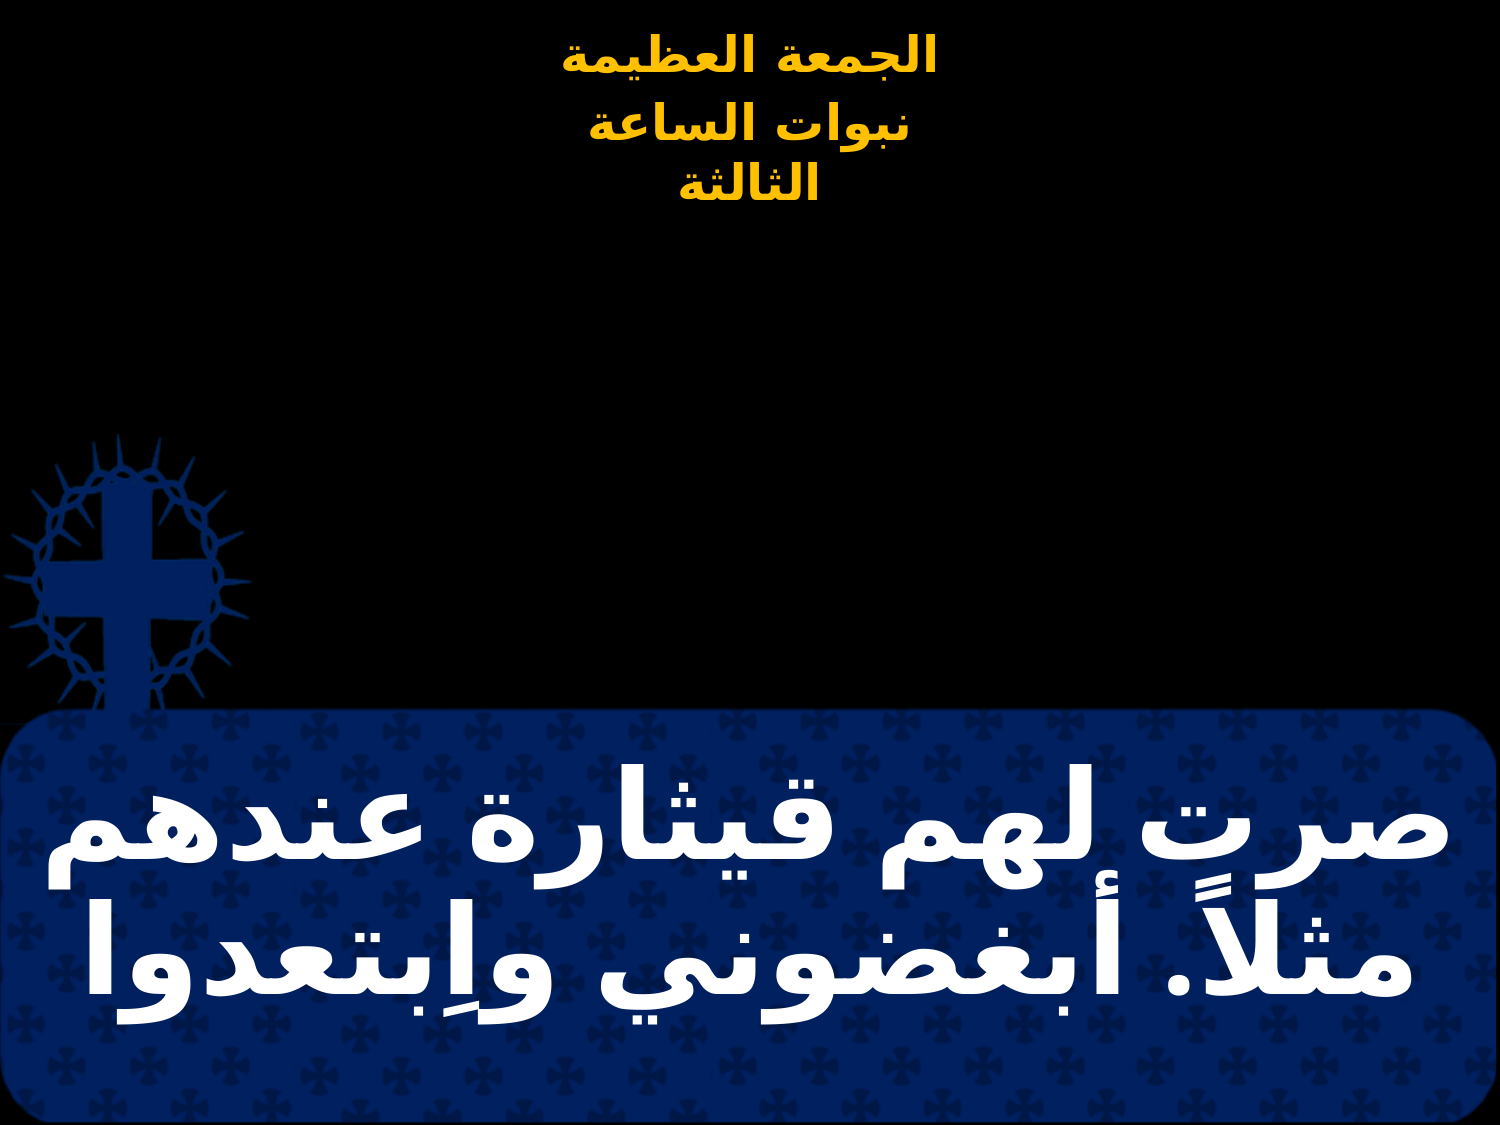

# صرت لهم قيثارة عندهم مثلاً. أبغضوني واِبتعدوا